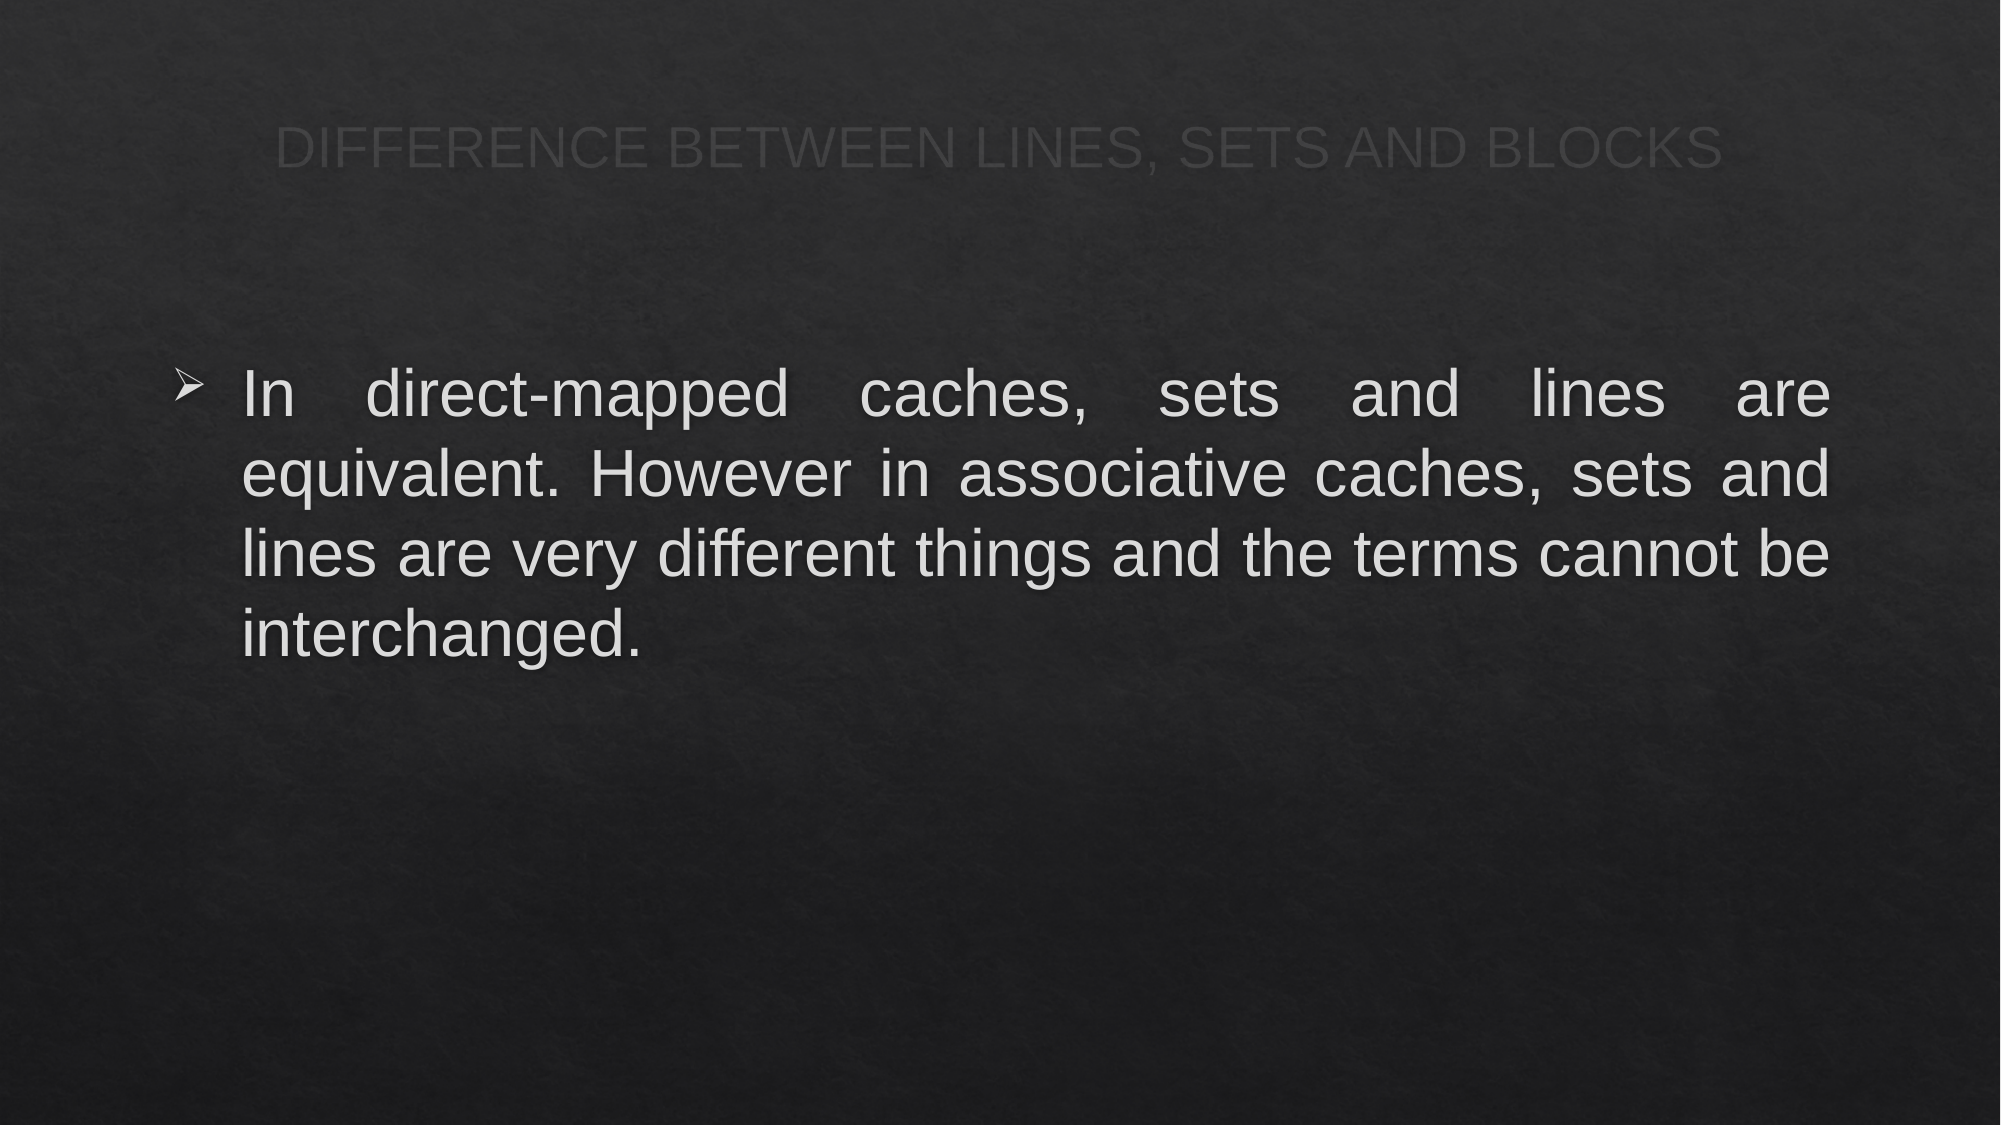

# DIFFERENCE BETWEEN LINES, SETS AND BLOCKS
In direct-mapped caches, sets and lines are equivalent. However in associative caches, sets and lines are very different things and the terms cannot be interchanged.